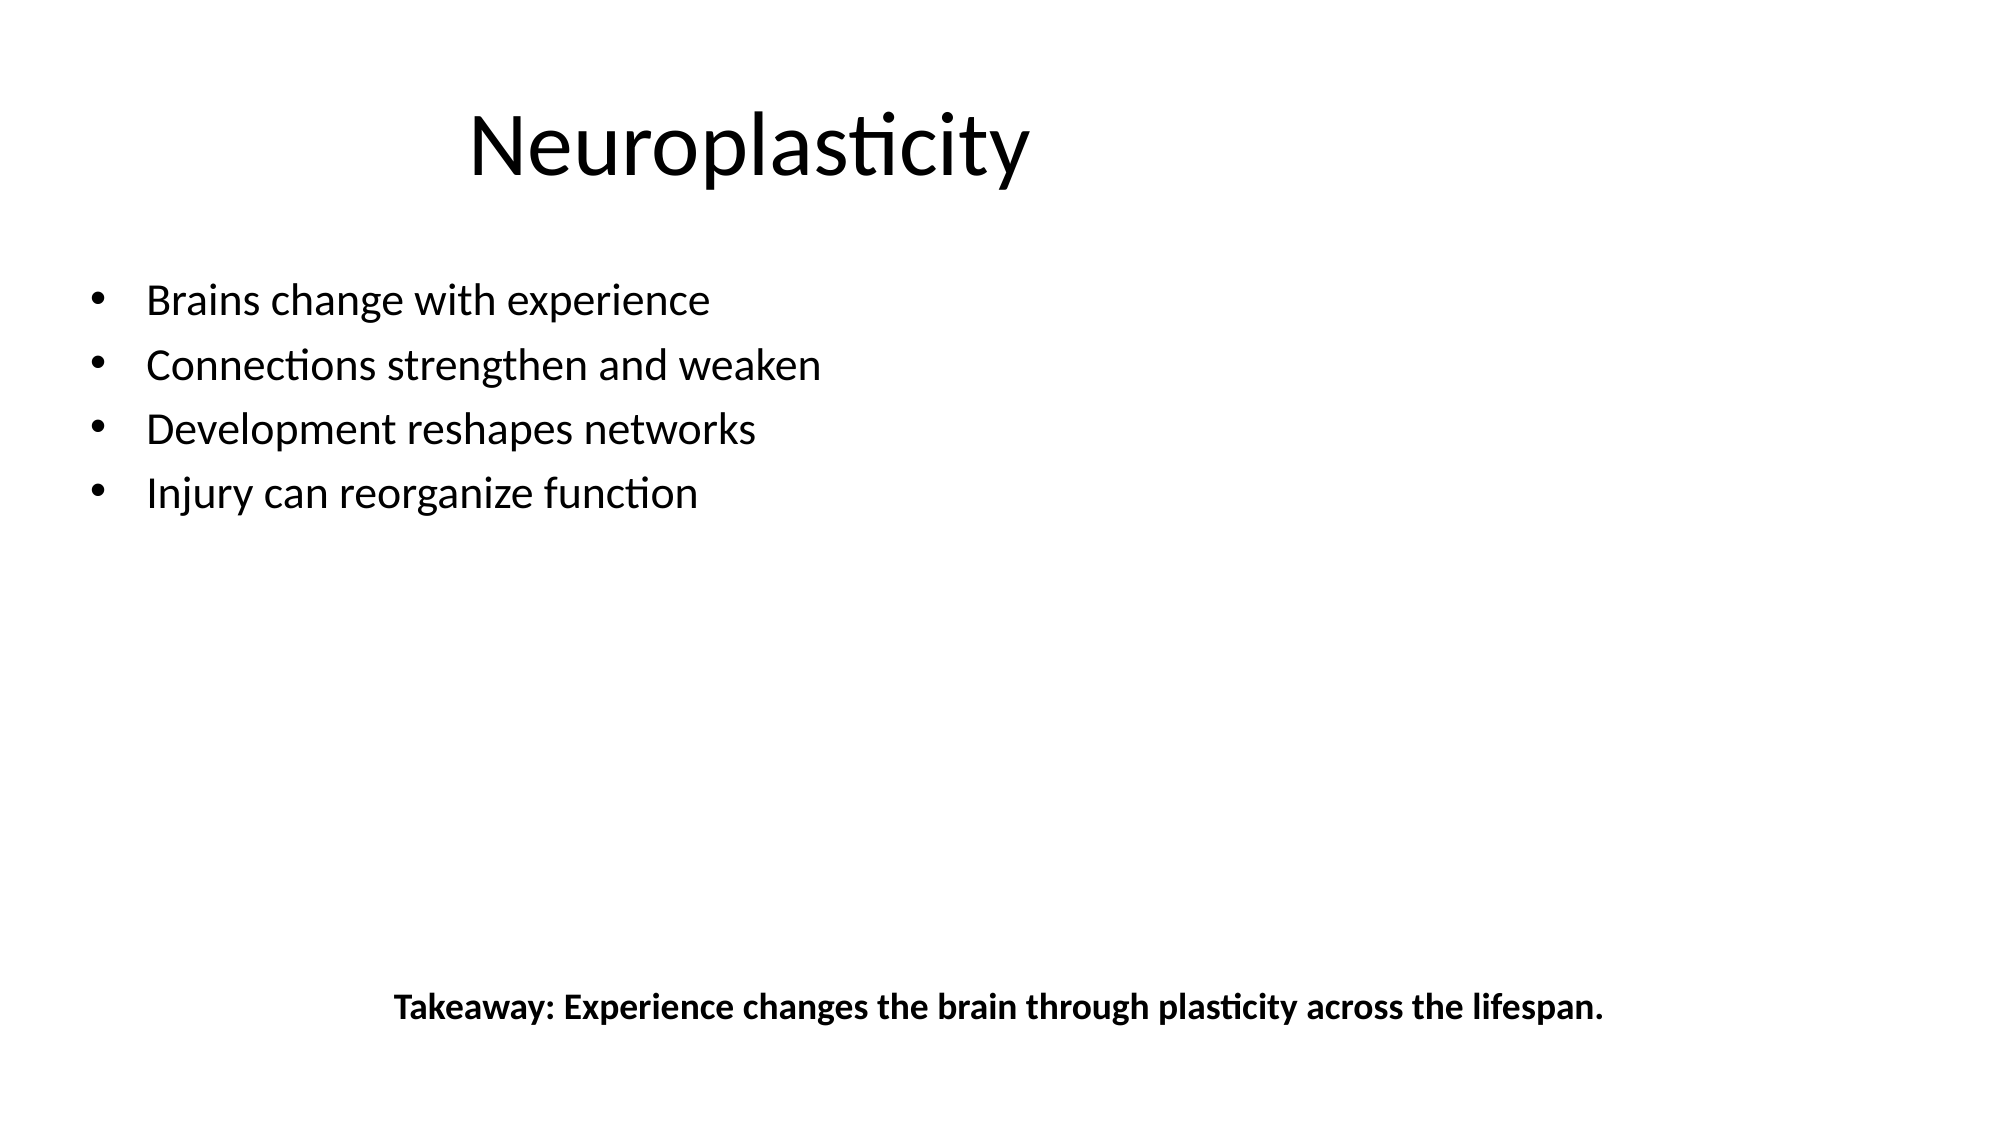

# Neuroplasticity
Brains change with experience
Connections strengthen and weaken
Development reshapes networks
Injury can reorganize function
Takeaway: Experience changes the brain through plasticity across the lifespan.